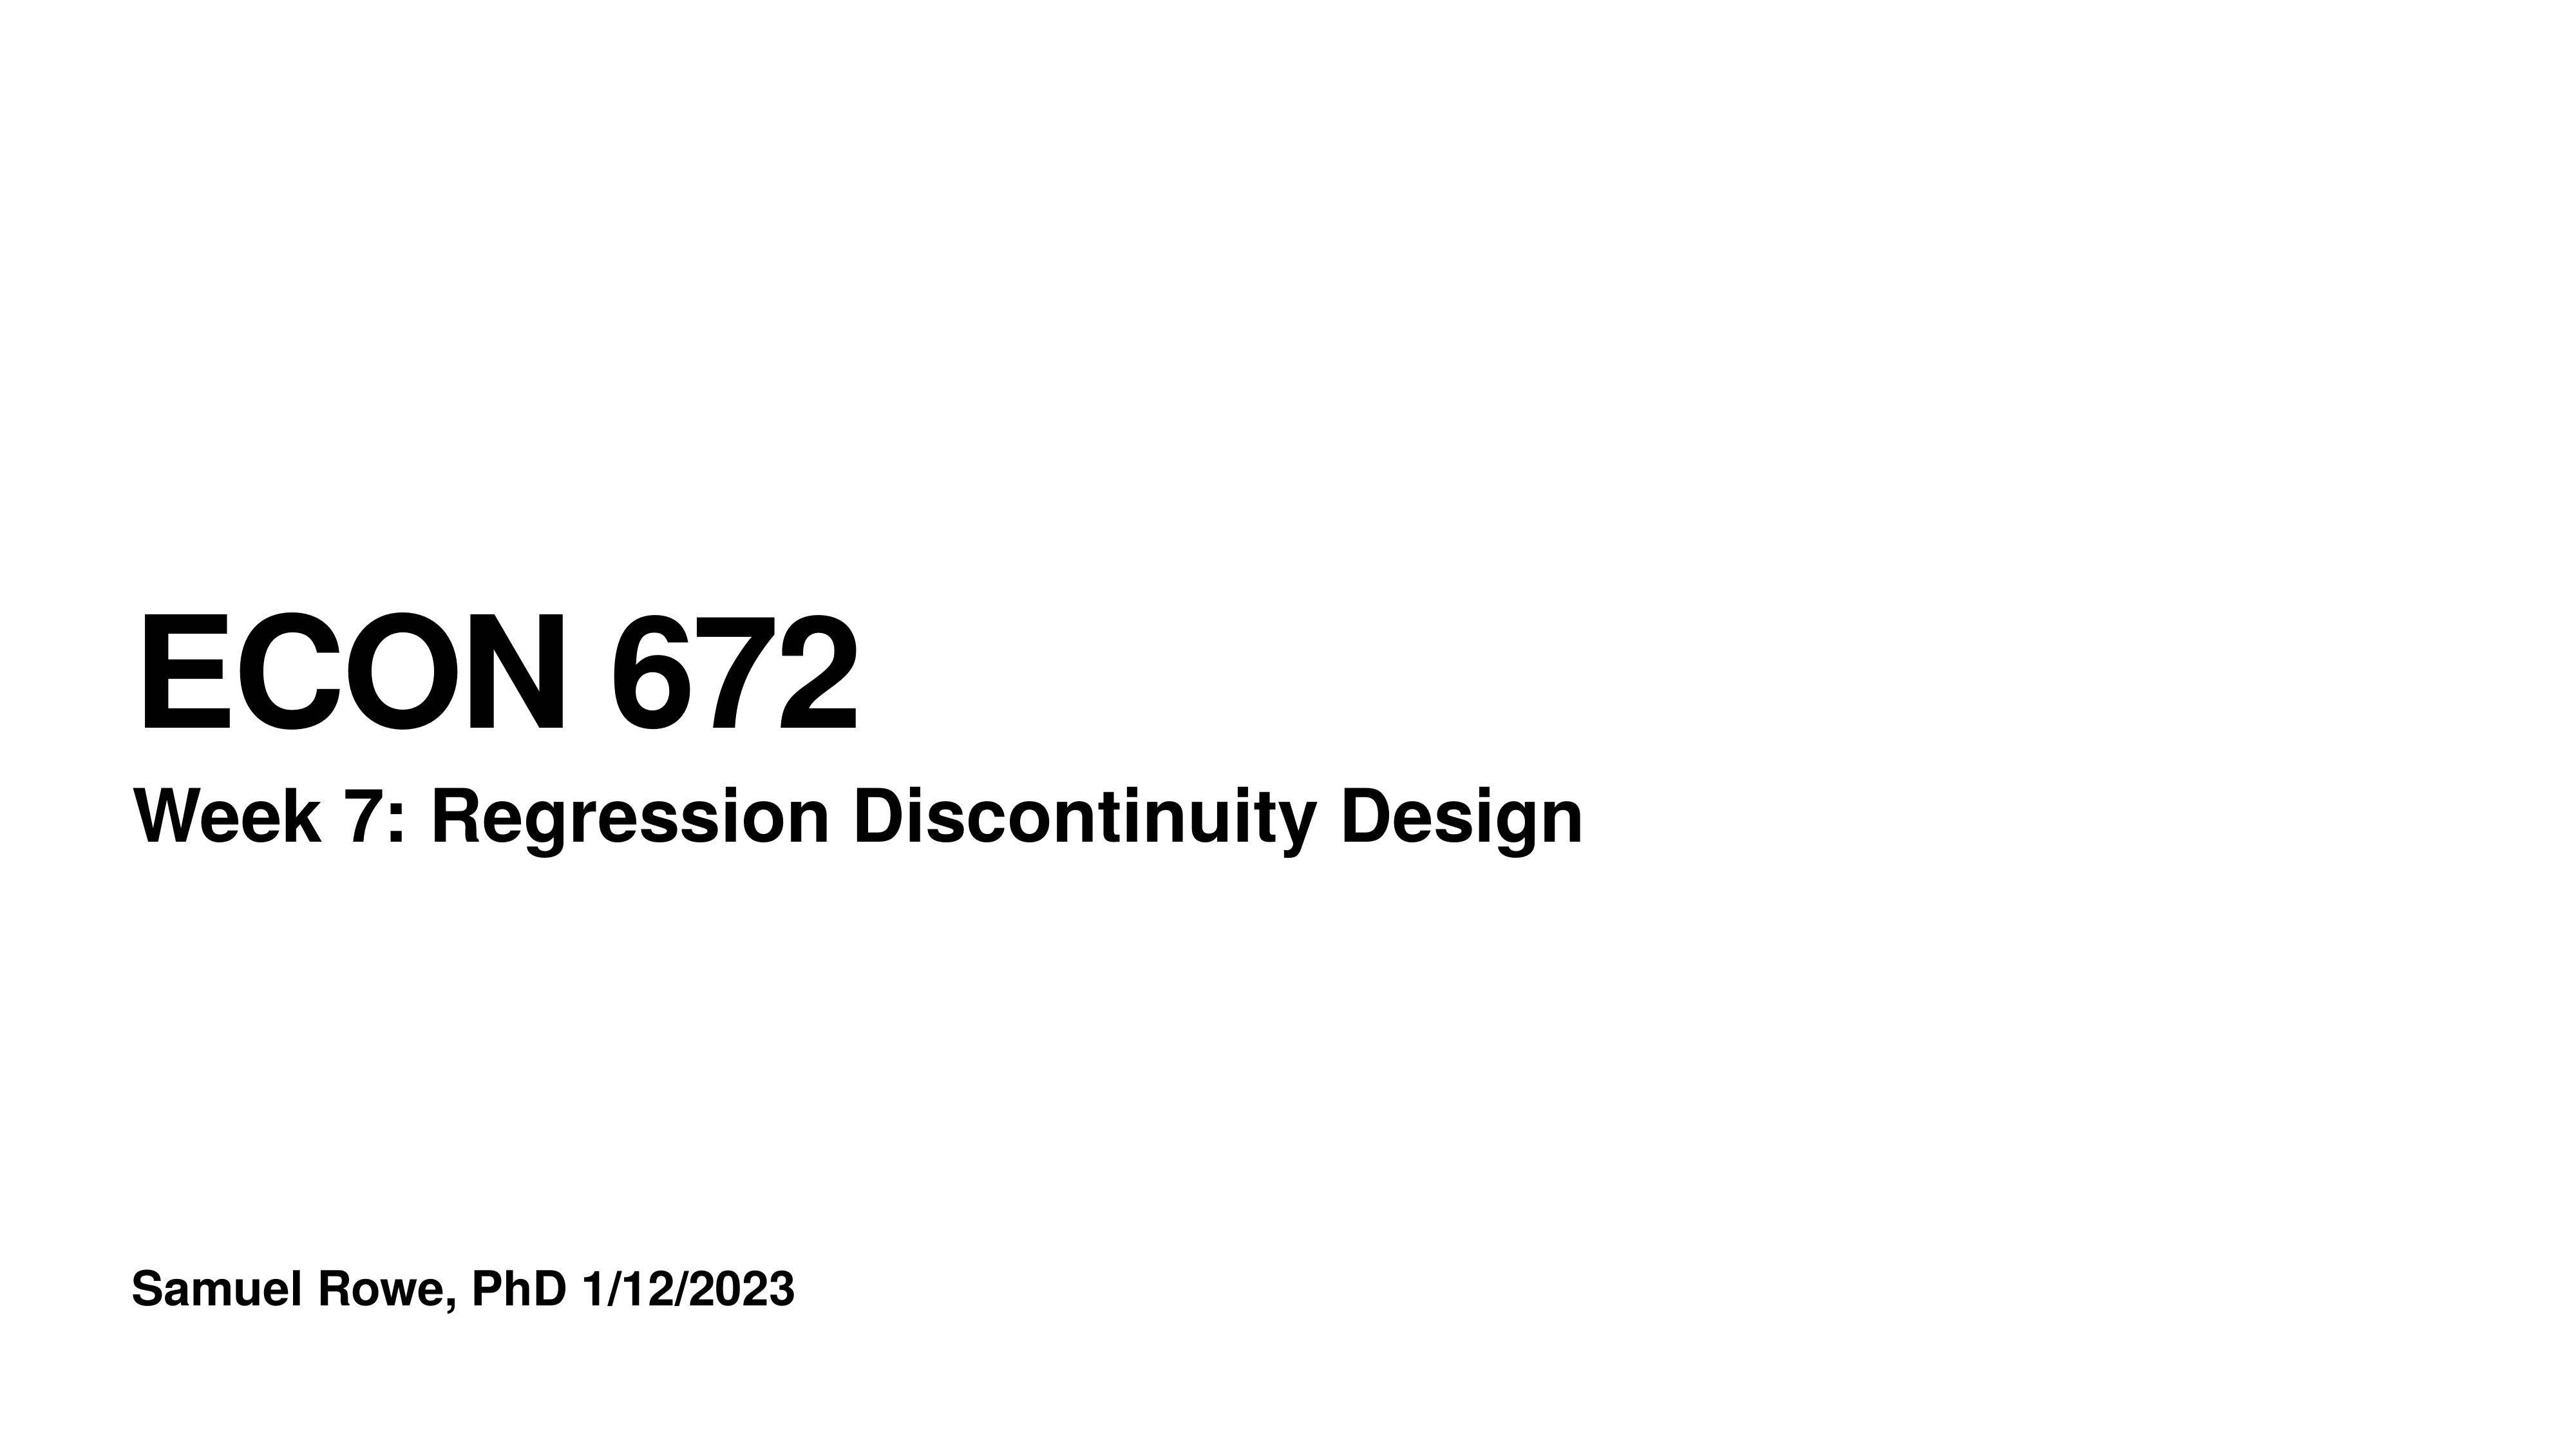

# ECON 672
Week 7: Regression Discontinuity Design
Samuel Rowe, PhD 1/12/2023